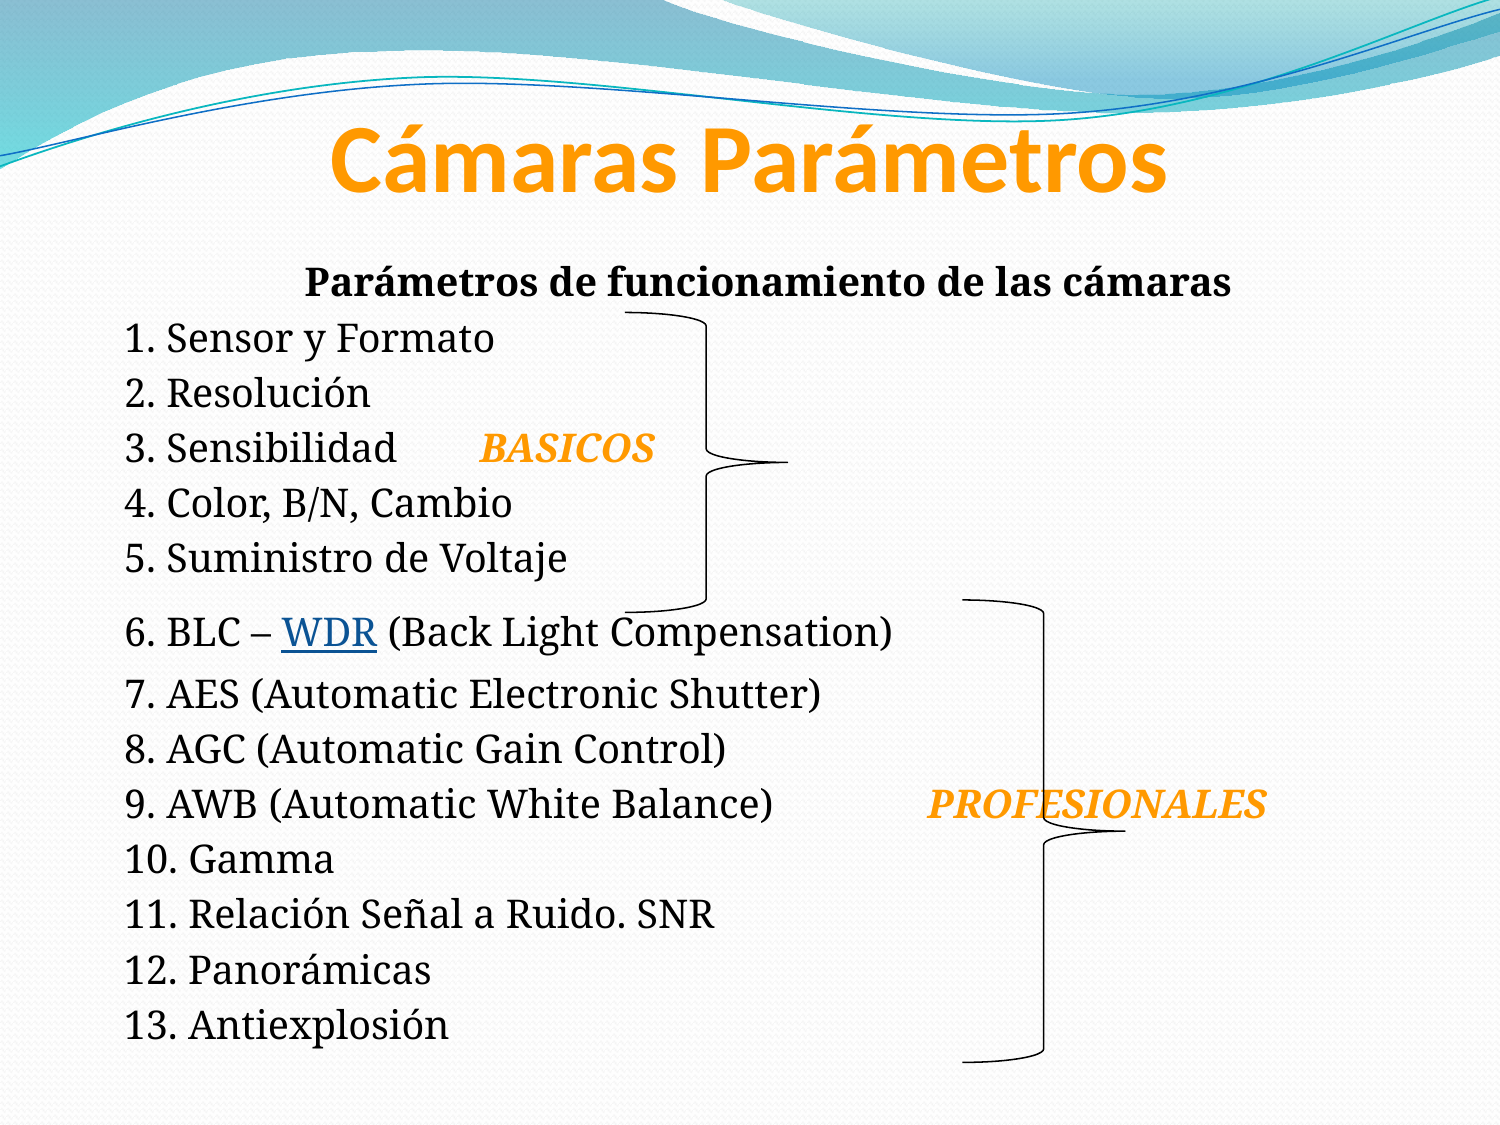

# Cámaras Parámetros
Parámetros de funcionamiento de las cámaras
	1. Sensor y Formato
	2. Resolución
	3. Sensibilidad			BASICOS
	4. Color, B/N, Cambio
	5. Suministro de Voltaje

	6. BLC – WDR (Back Light Compensation)
	7. AES (Automatic Electronic Shutter)
	8. AGC (Automatic Gain Control)
	9. AWB (Automatic White Balance)	         PROFESIONALES
	10. Gamma
	11. Relación Señal a Ruido. SNR
       12. Panorámicas
       13. Antiexplosión